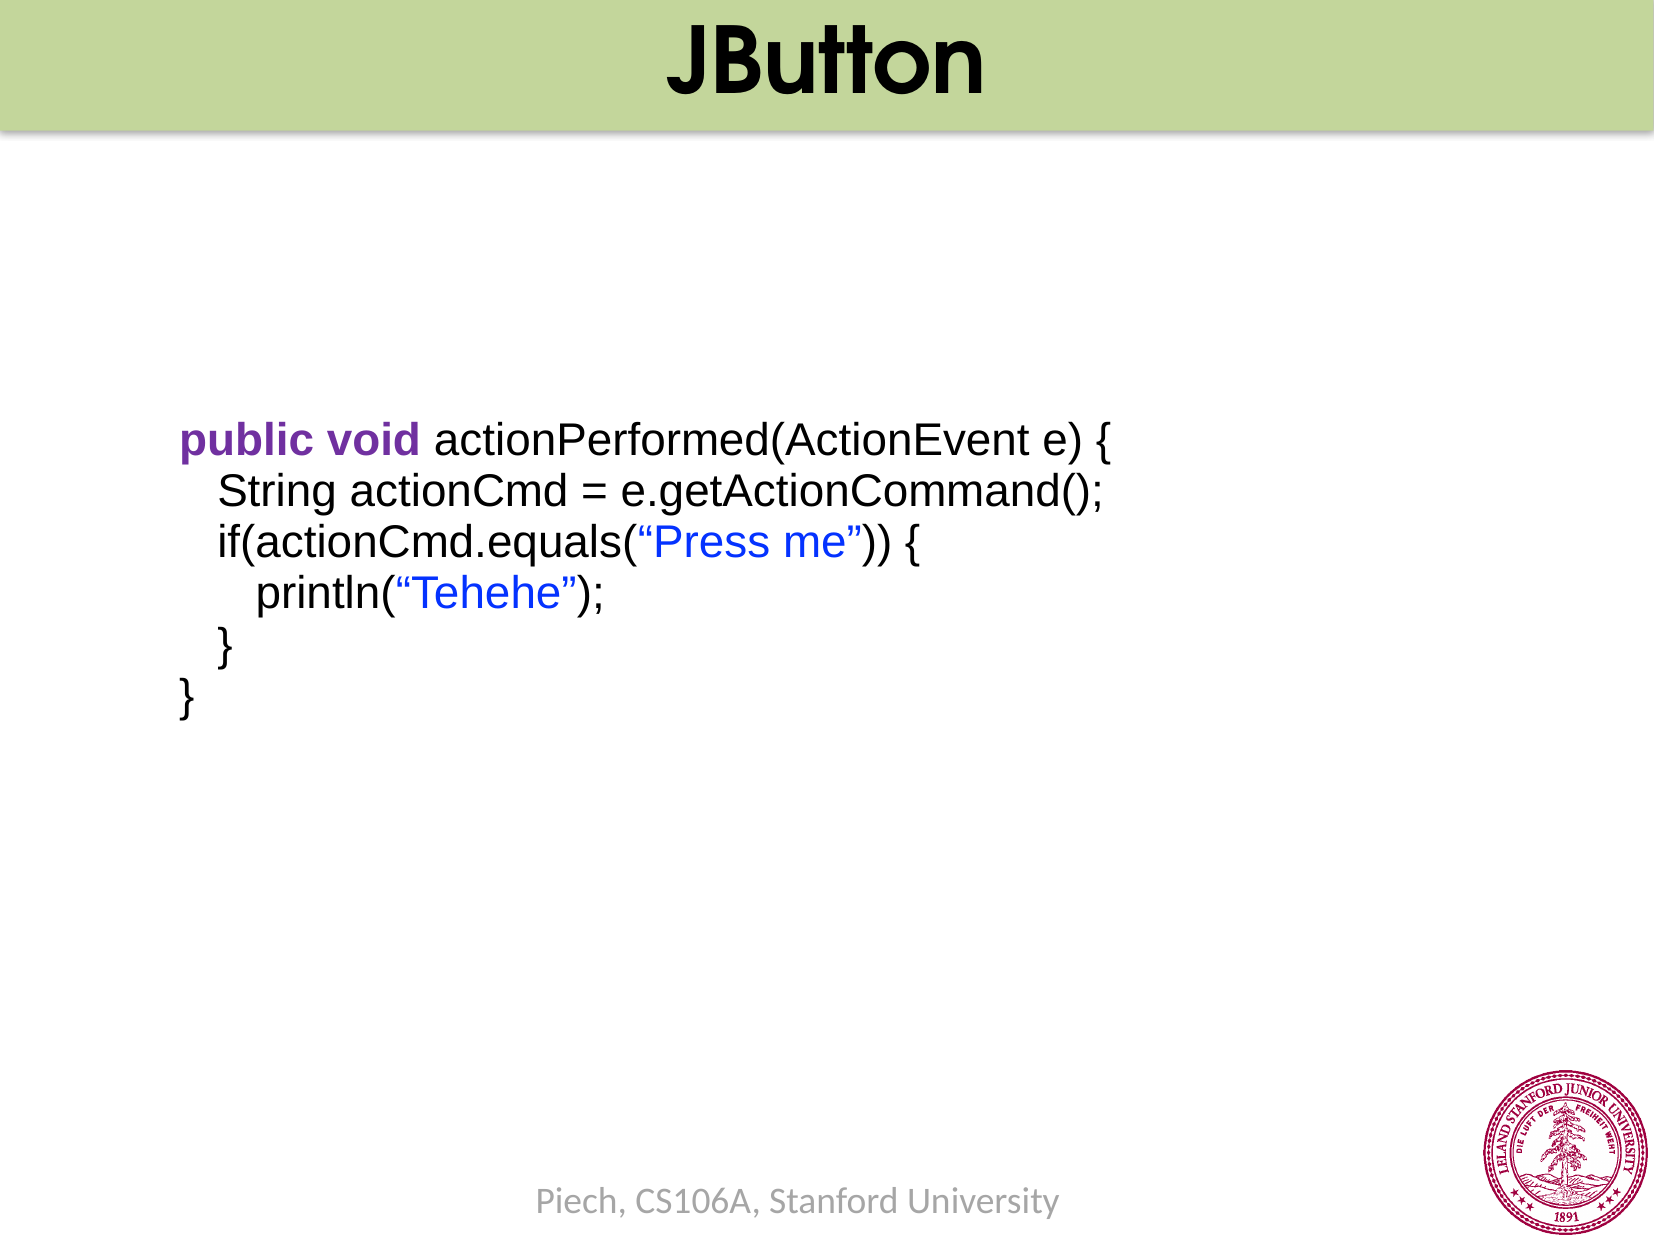

JButton
public void actionPerformed(ActionEvent e) {
   String actionCmd = e.getActionCommand();
   if(actionCmd.equals(“Press me”)) {
      println(“Tehehe”);
   }
}